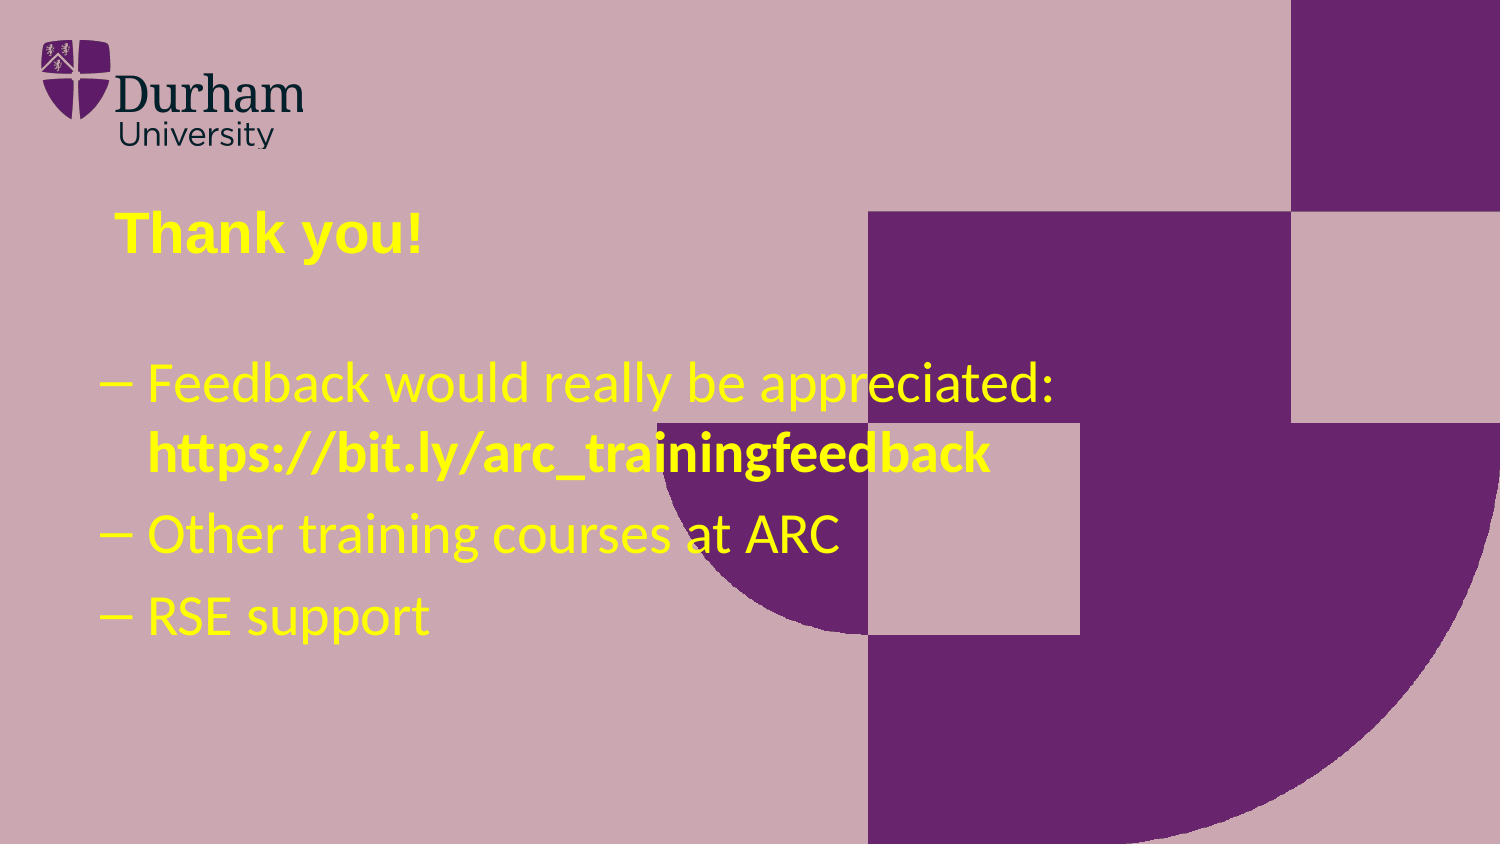

Thank you!
Feedback would really be appreciated: https://bit.ly/arc_trainingfeedback
Other training courses at ARC
RSE support